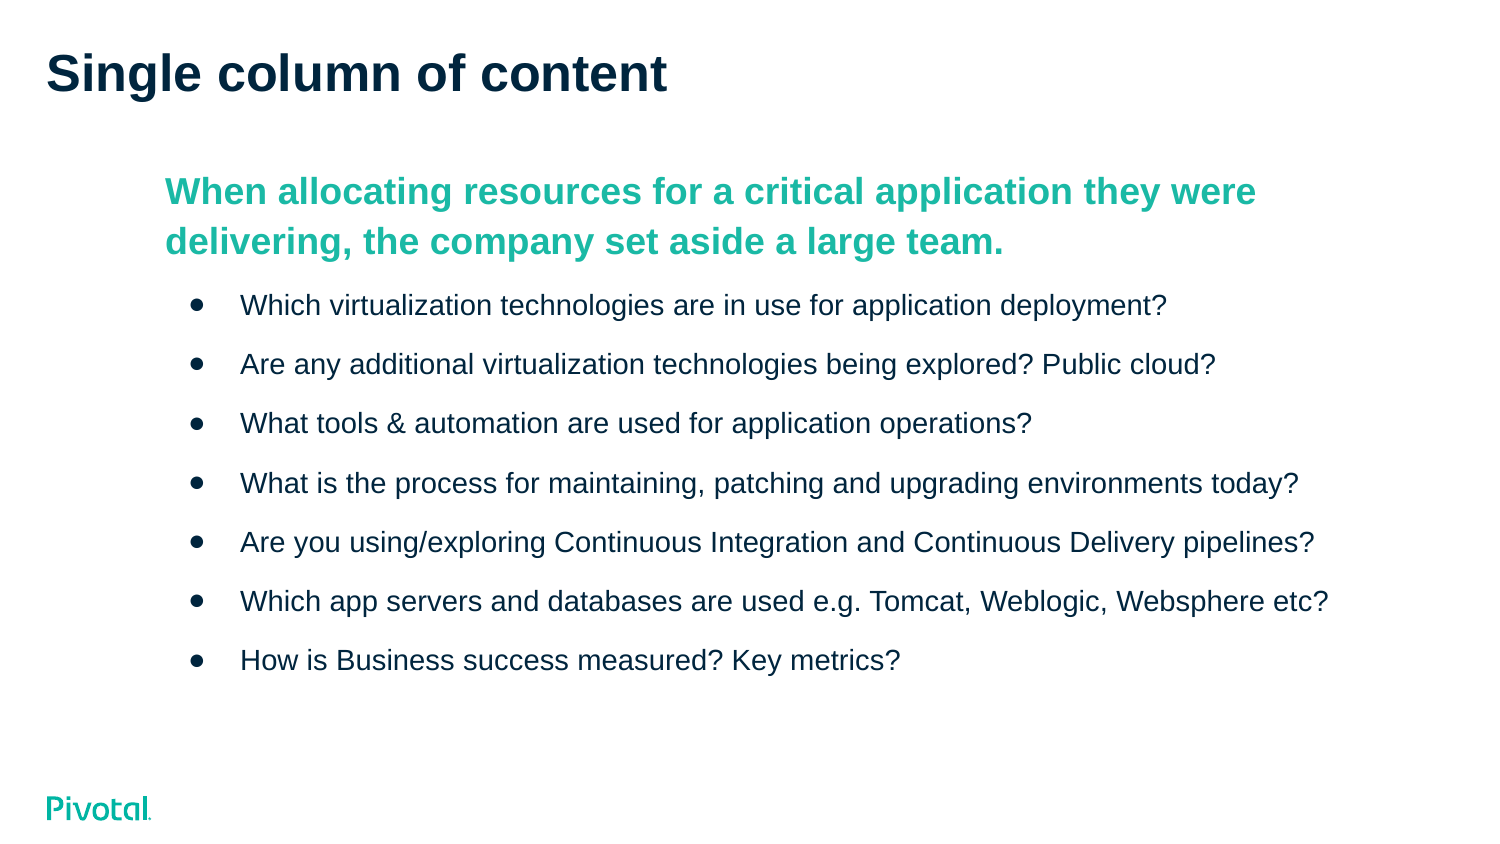

# Single column of content
When allocating resources for a critical application they were delivering, the company set aside a large team.
Which virtualization technologies are in use for application deployment?
Are any additional virtualization technologies being explored? Public cloud?
What tools & automation are used for application operations?
What is the process for maintaining, patching and upgrading environments today?
Are you using/exploring Continuous Integration and Continuous Delivery pipelines?
Which app servers and databases are used e.g. Tomcat, Weblogic, Websphere etc?
How is Business success measured? Key metrics?